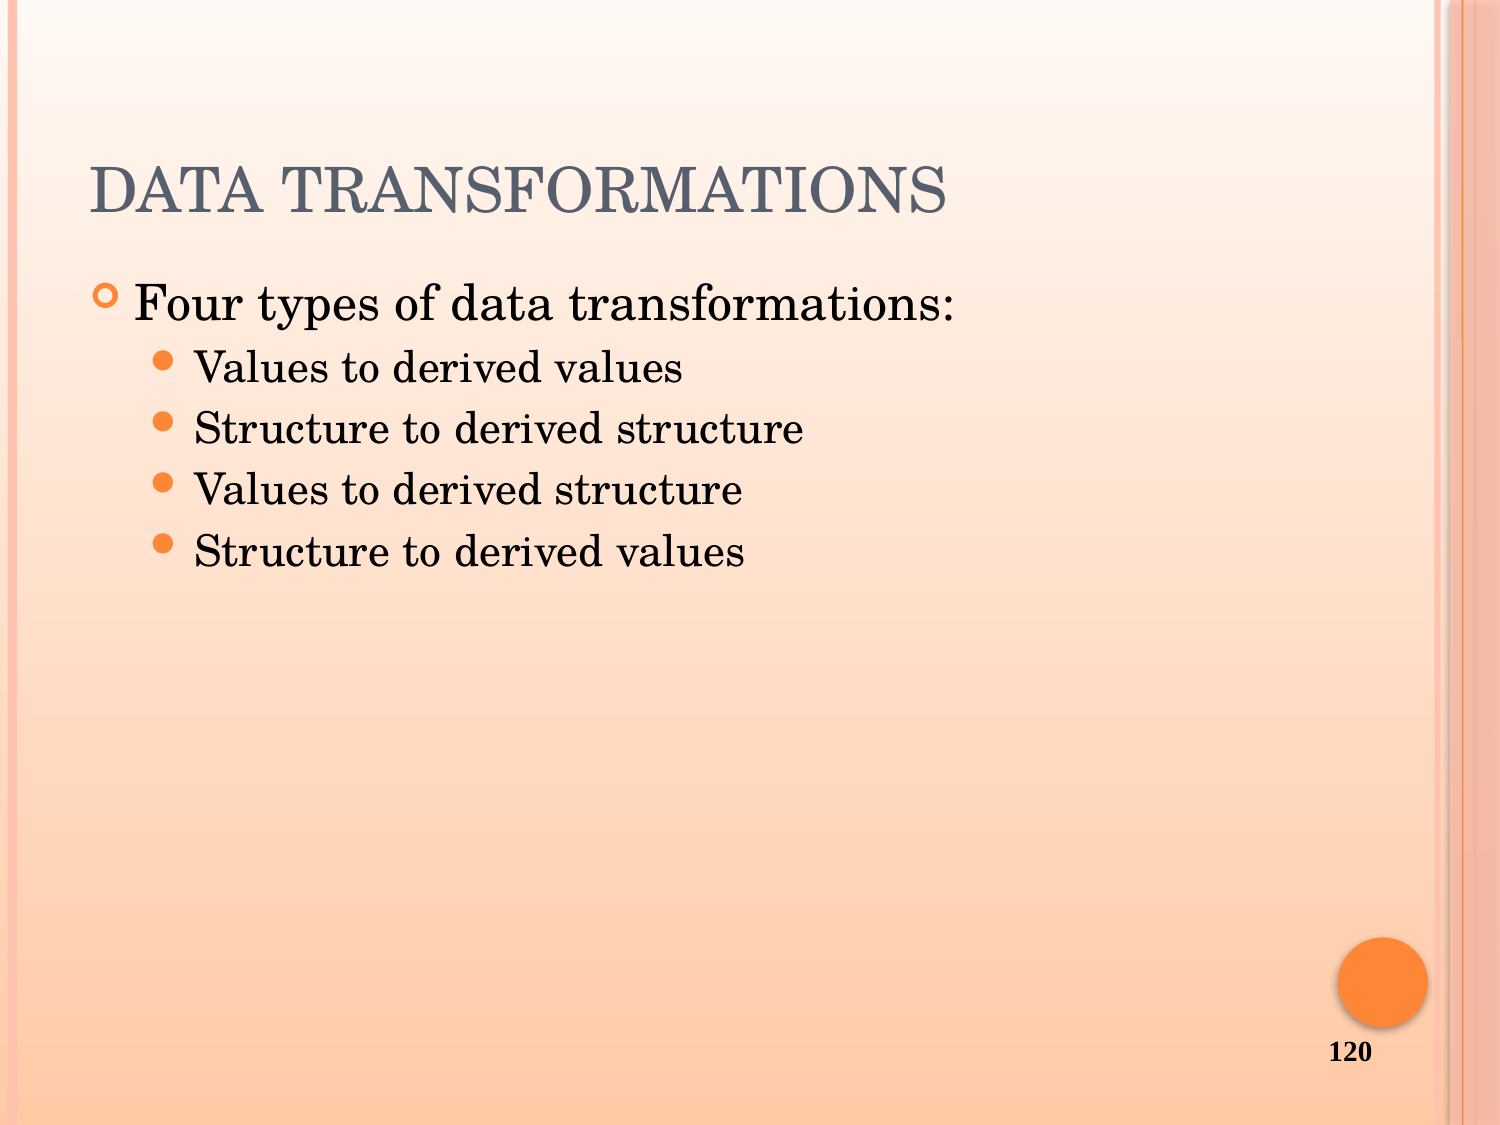

# Data Transformations
Four types of data transformations:
Values to derived values
Structure to derived structure
Values to derived structure
Structure to derived values
120